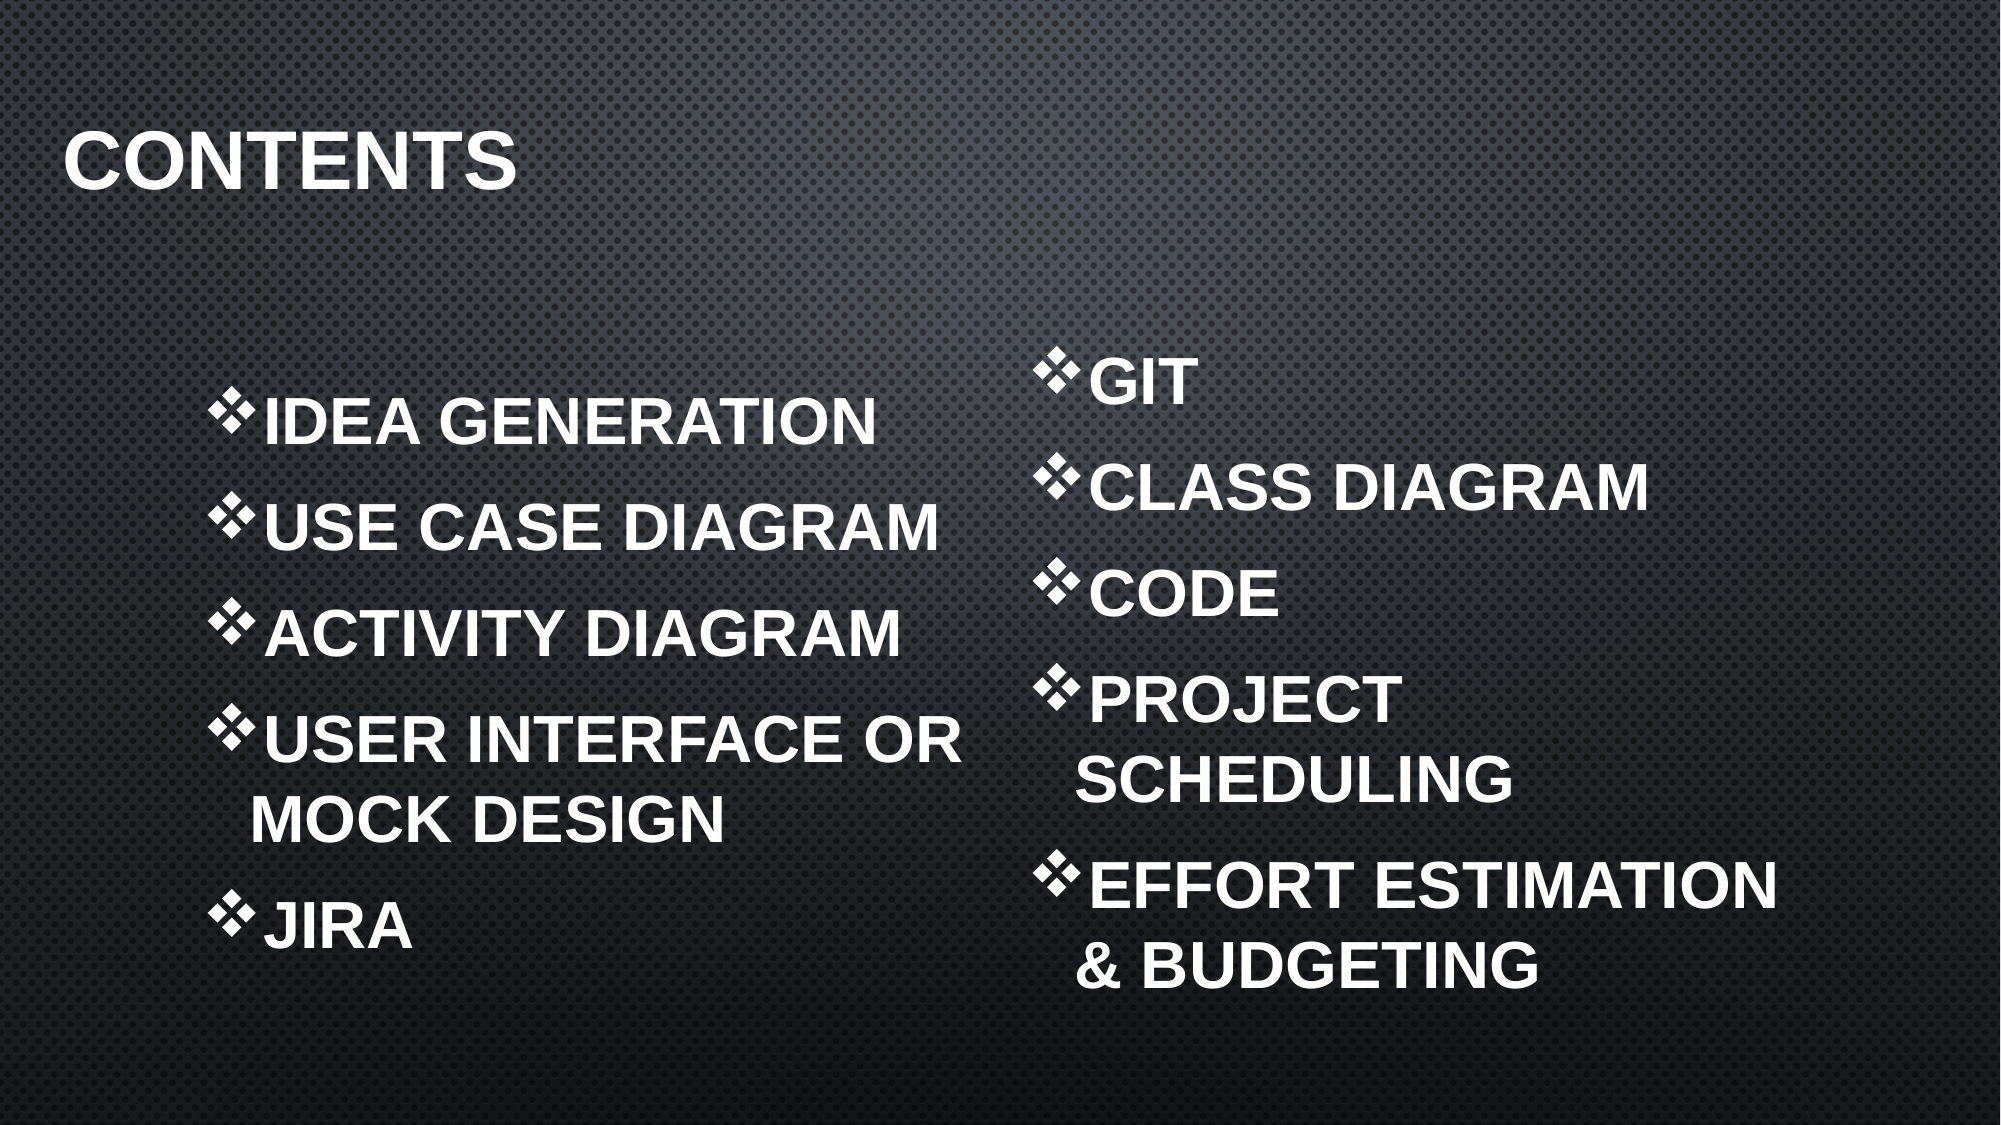

# CONTENTS
IDEA GENERATION
USE CASE DIAGRAM
ACTIVITY DIAGRAM
USER INTERFACE OR MOCK DESIGN
JIRA
GIT
CLASS DIAGRAM
CODE
PROJECT SCHEDULING
EFFORT ESTIMATION & BUDGETING